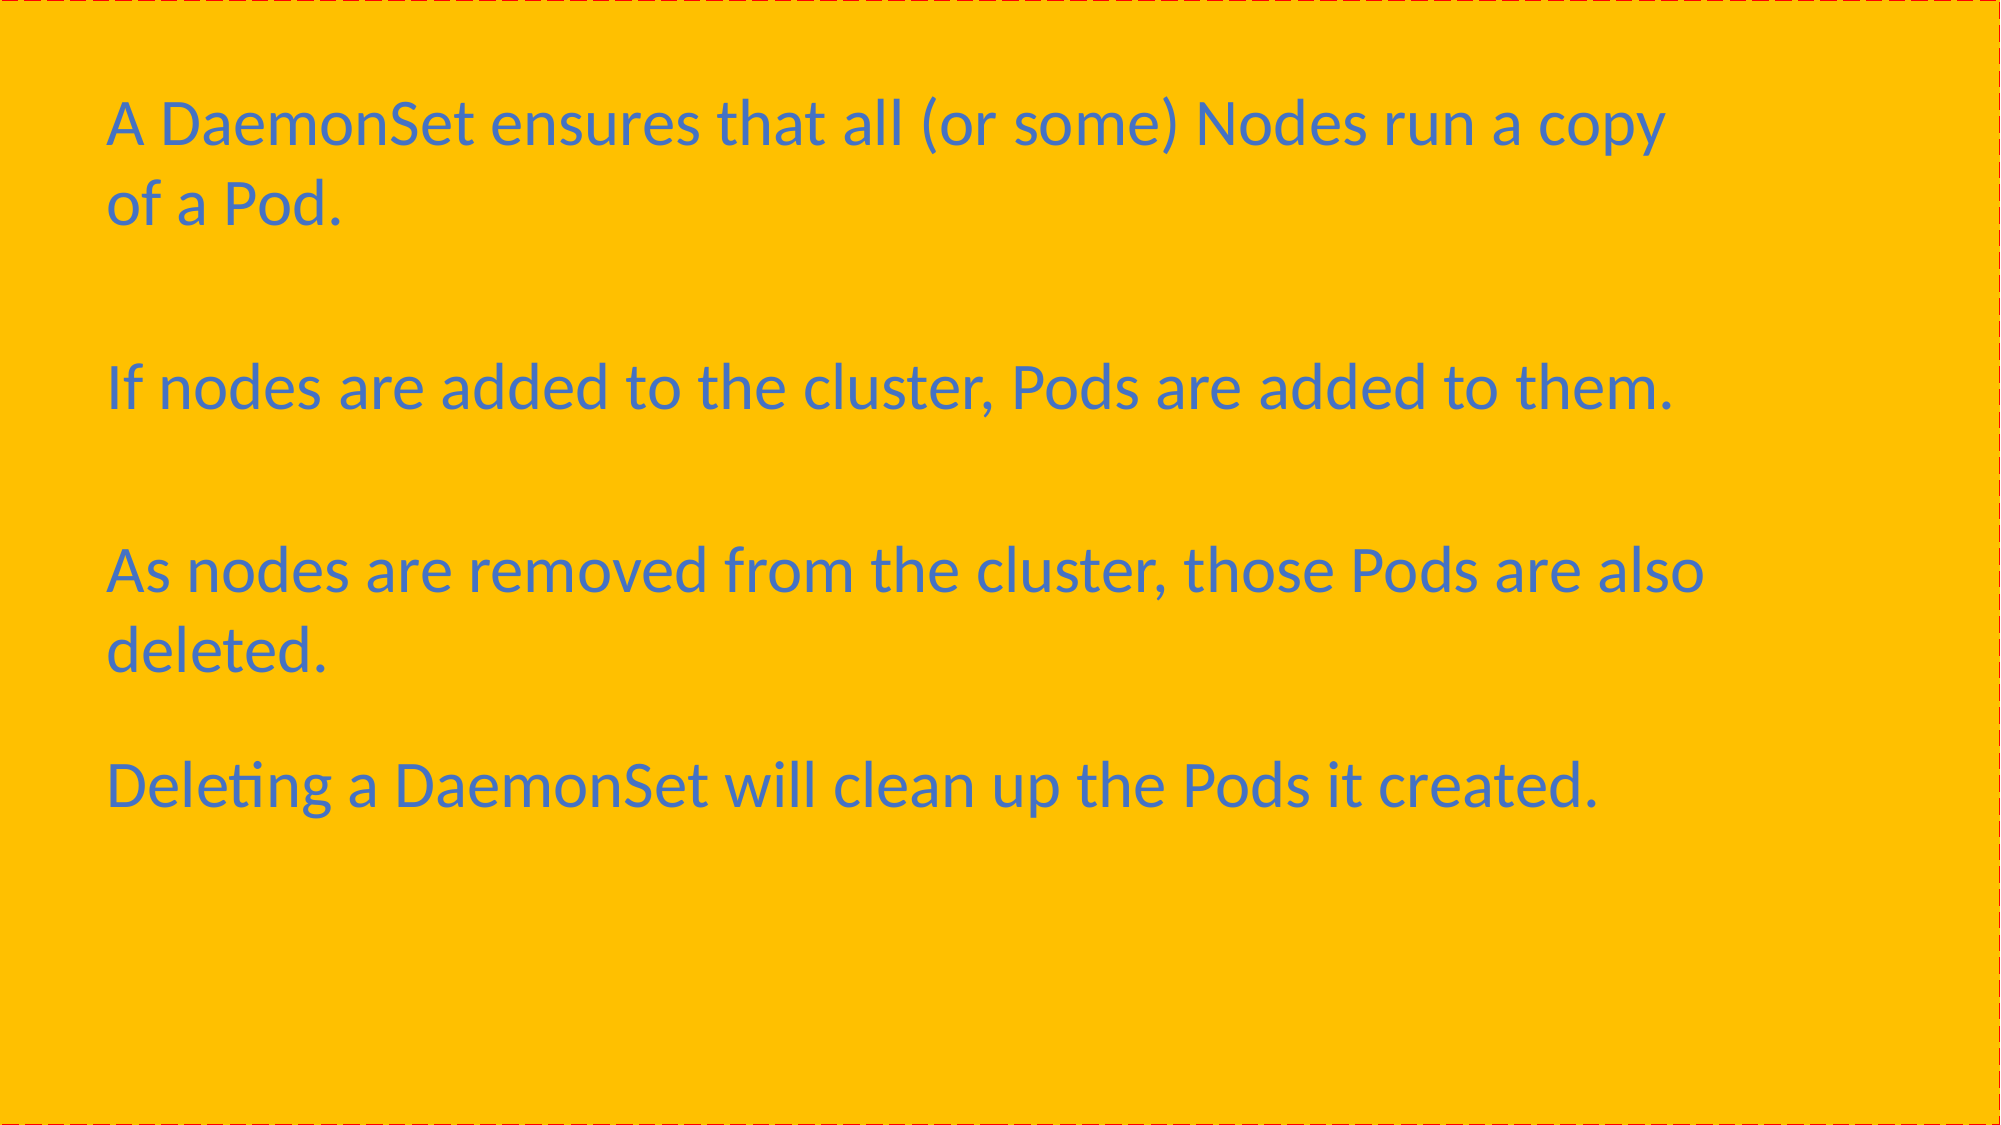

A DaemonSet ensures that all (or some) Nodes run a copy of a Pod.
If nodes are added to the cluster, Pods are added to them.
As nodes are removed from the cluster, those Pods are also deleted.
Deleting a DaemonSet will clean up the Pods it created.